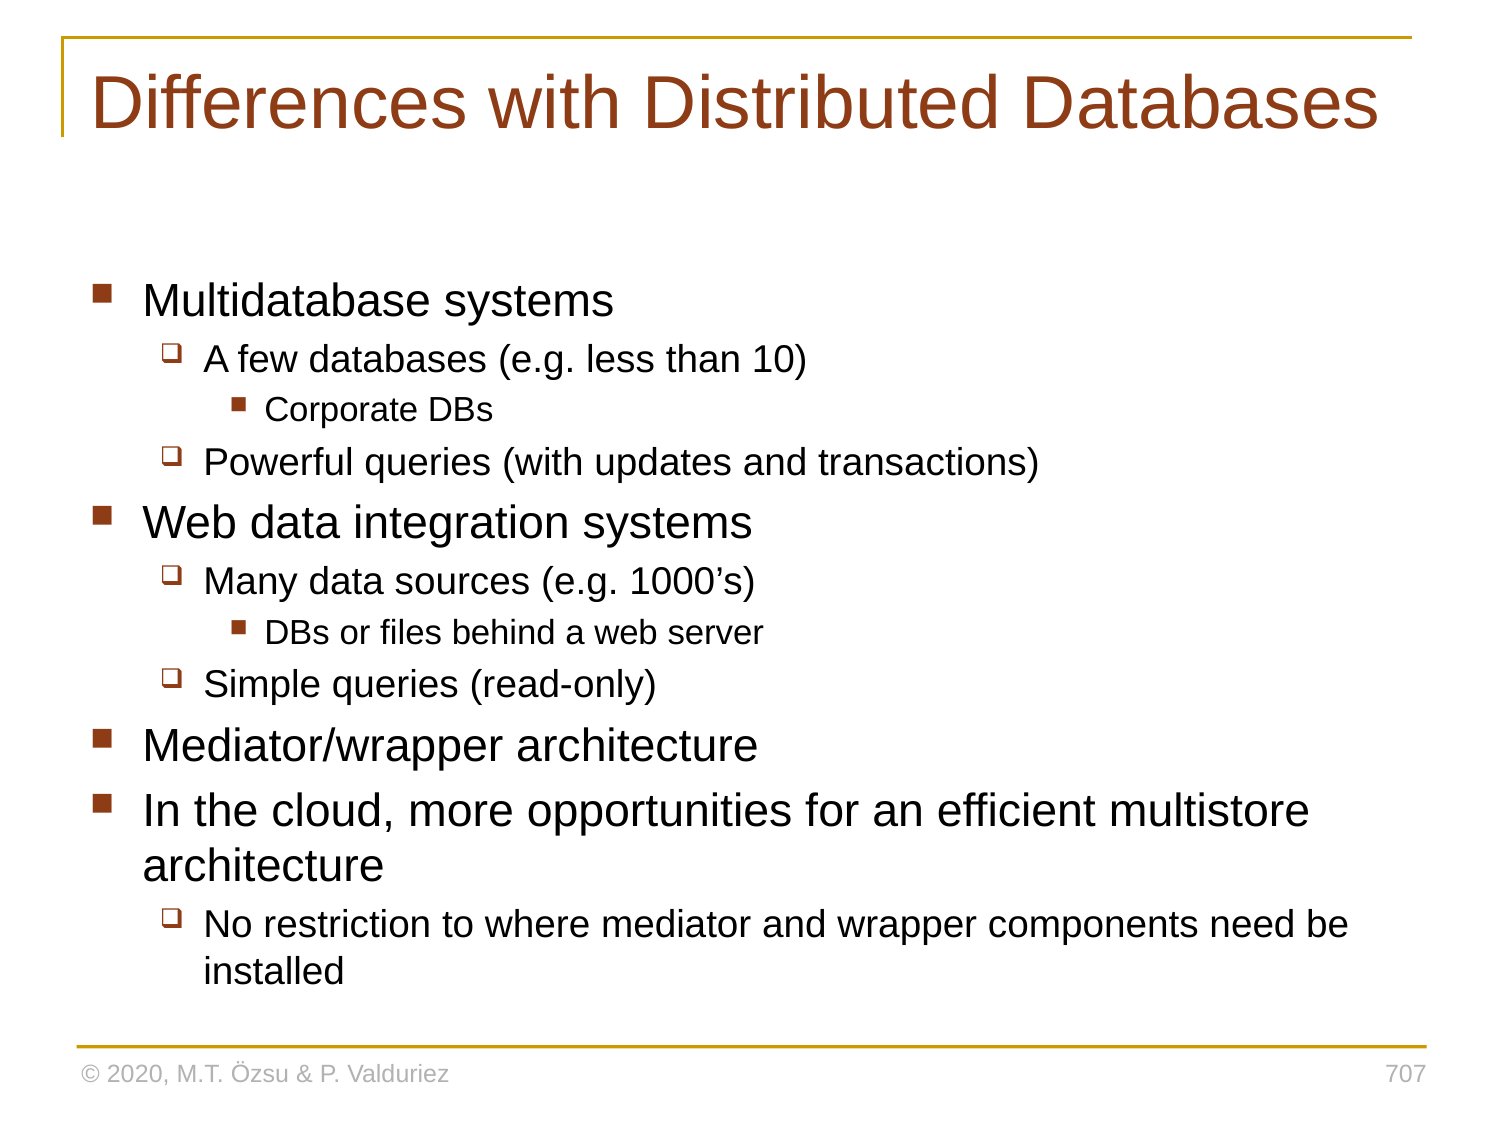

# Differences with Distributed Databases
Multidatabase systems
A few databases (e.g. less than 10)
Corporate DBs
Powerful queries (with updates and transactions)
Web data integration systems
Many data sources (e.g. 1000’s)
DBs or files behind a web server
Simple queries (read-only)
Mediator/wrapper architecture
In the cloud, more opportunities for an efficient multistore architecture
No restriction to where mediator and wrapper components need be installed
© 2020, M.T. Özsu & P. Valduriez
707